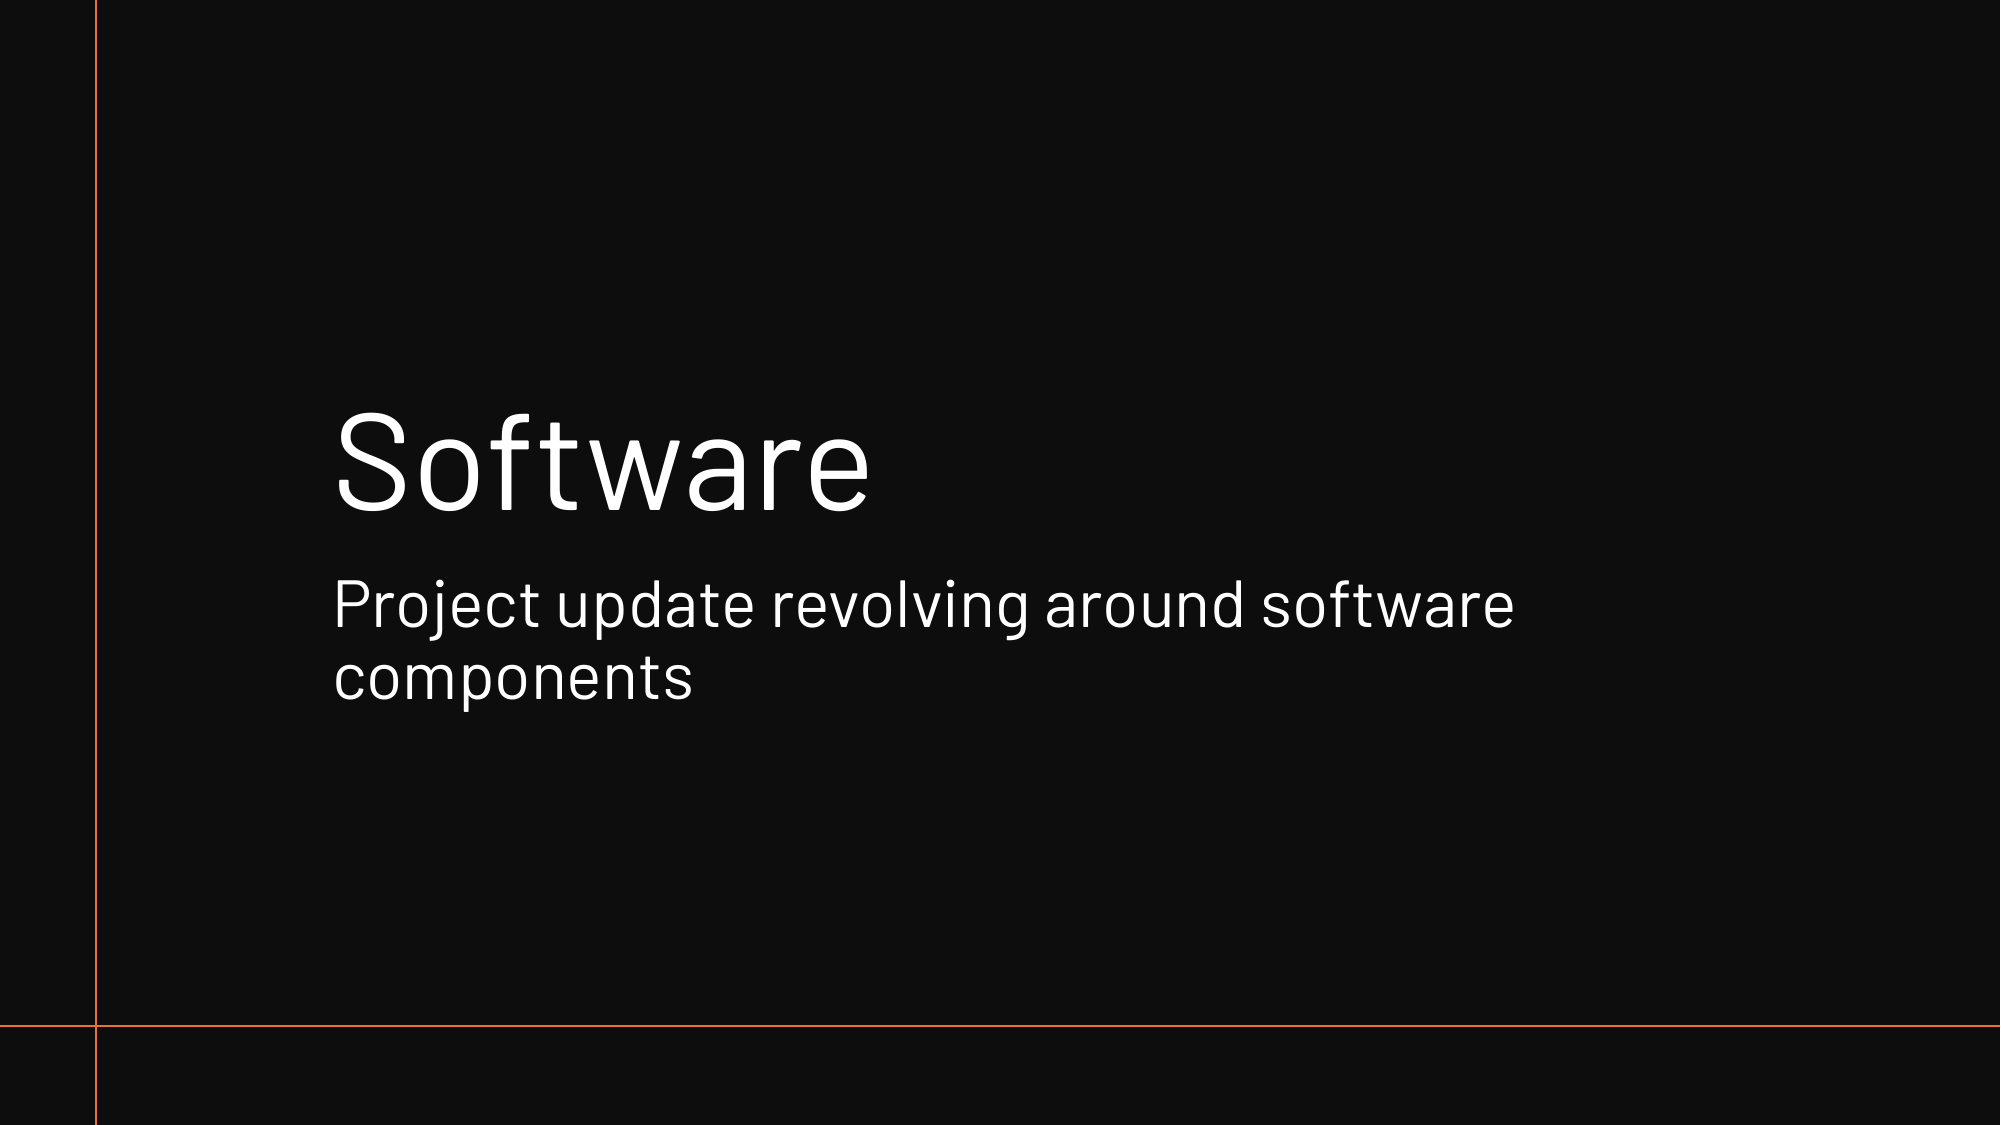

# Software
Project update revolving around software components